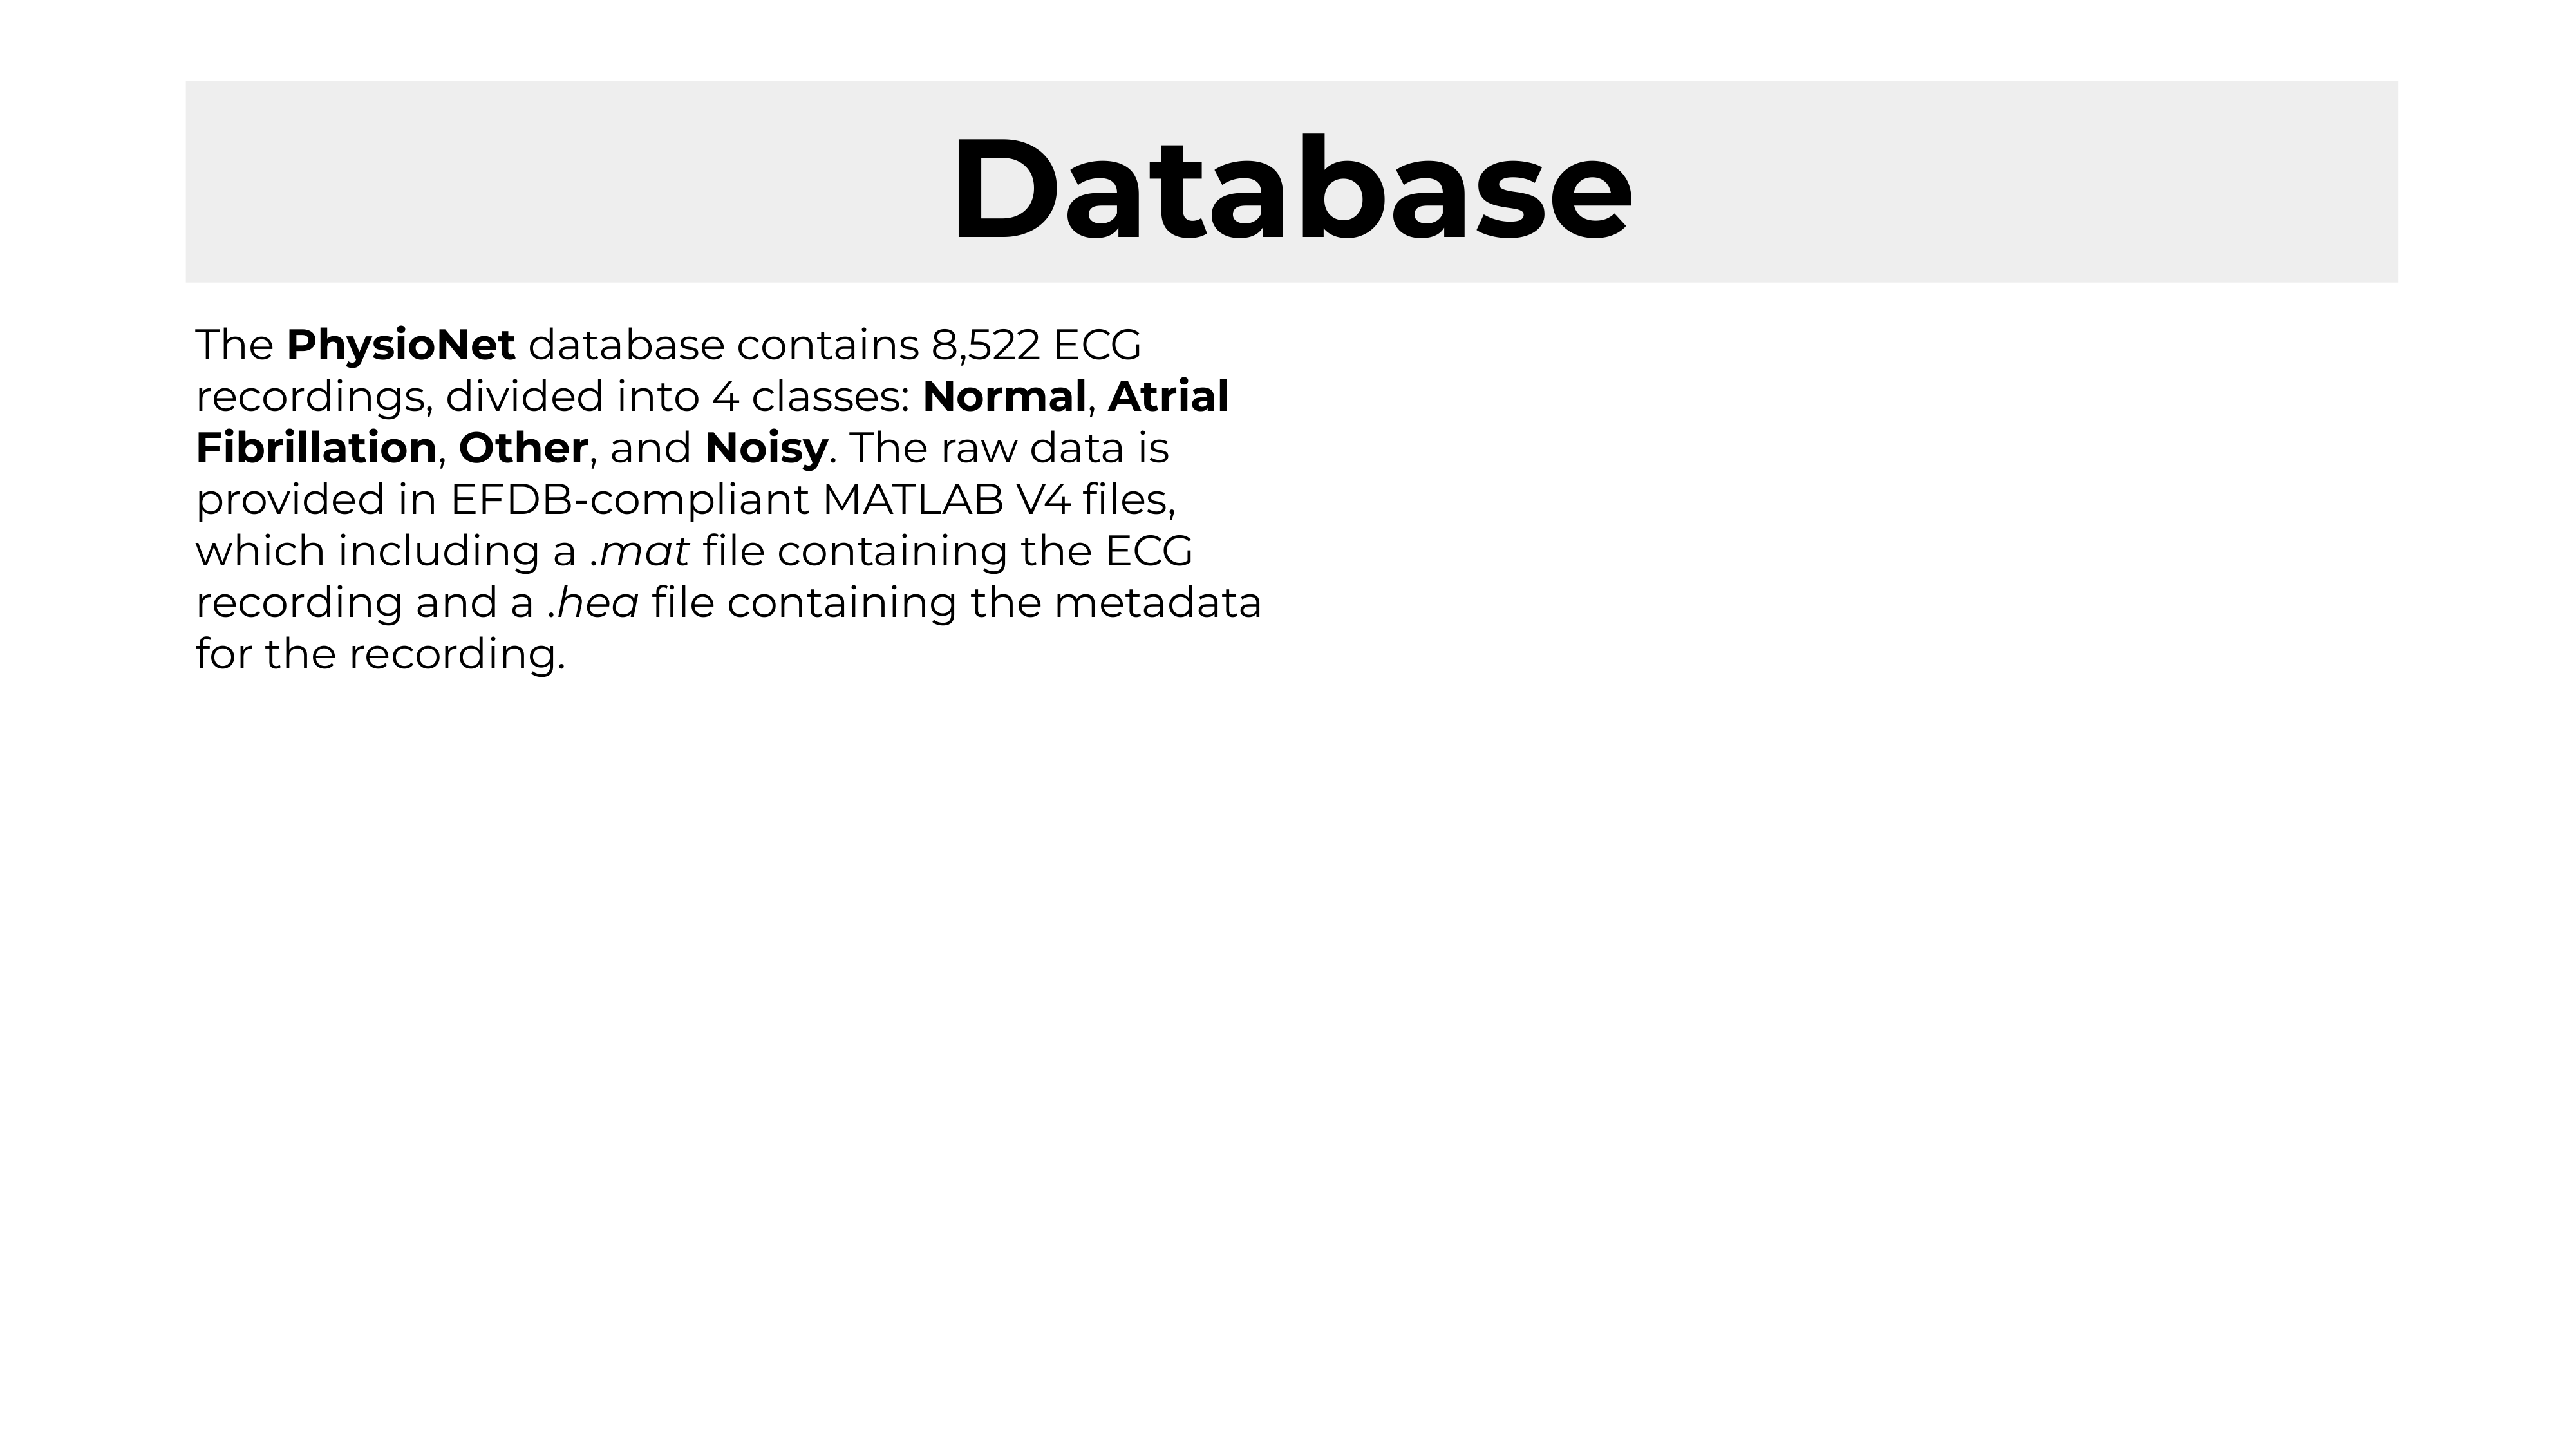

Database
The PhysioNet database contains 8,522 ECG recordings, divided into 4 classes: Normal, Atrial Fibrillation, Other, and Noisy. The raw data is provided in EFDB-compliant MATLAB V4 files, which including a .mat file containing the ECG recording and a .hea file containing the metadata for the recording.